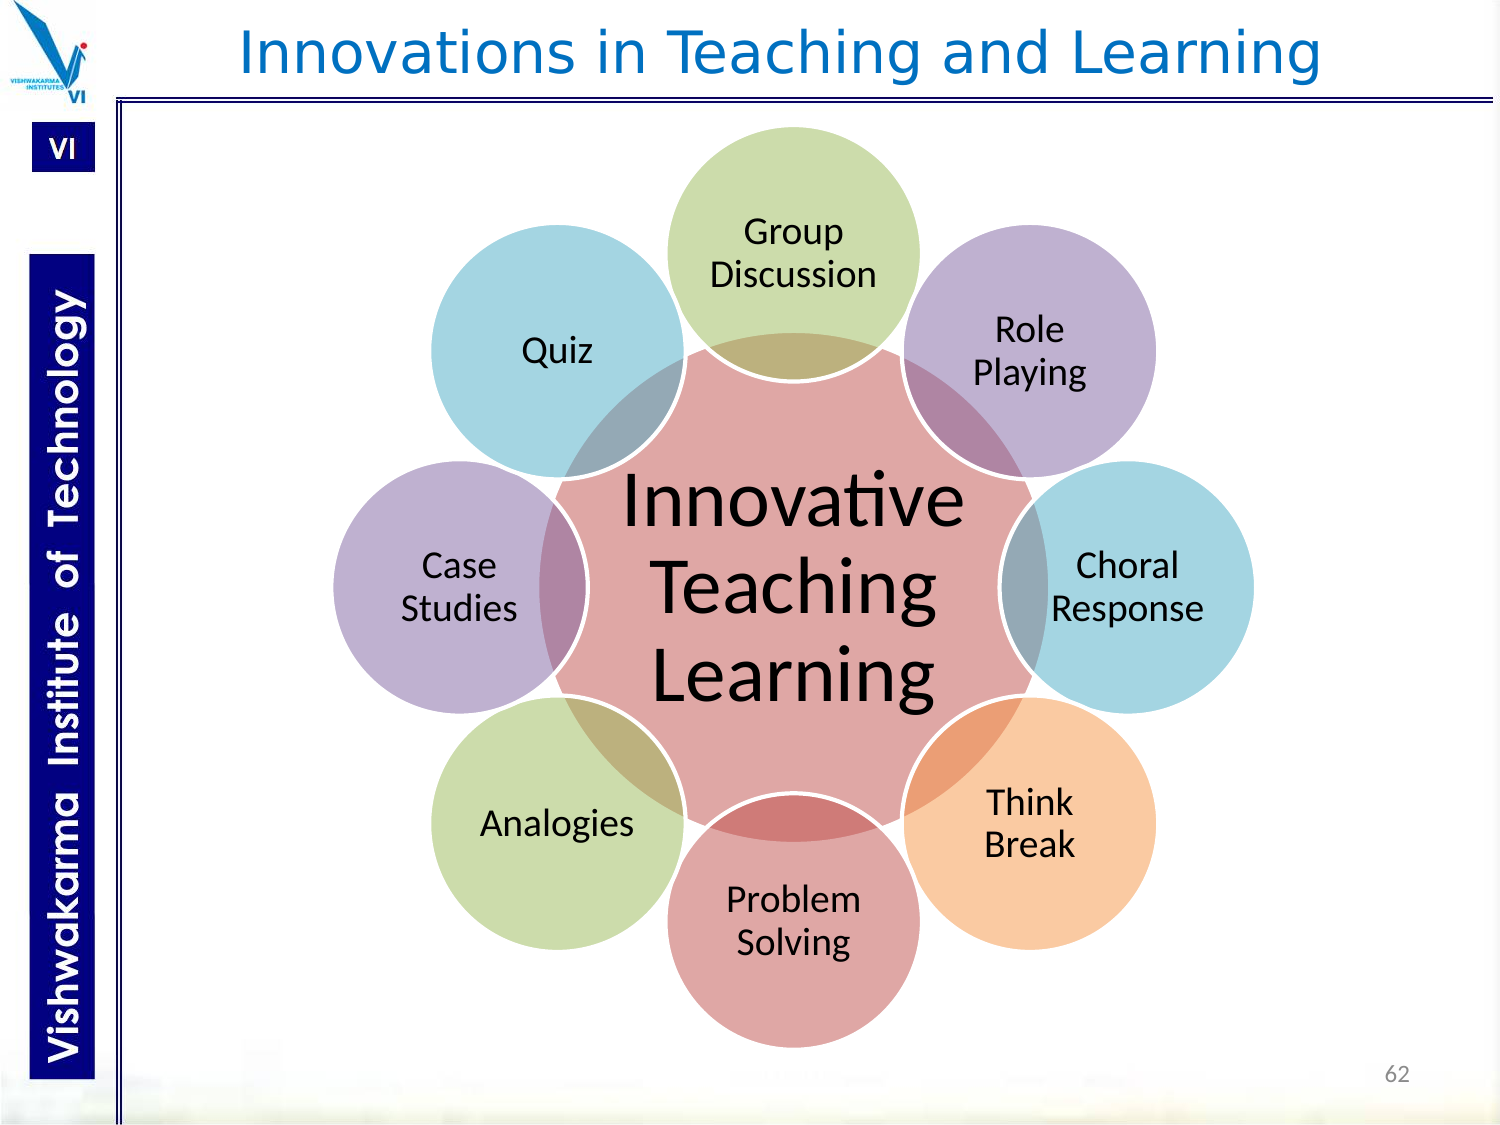

# Innovations in Teaching and Learning
Innovative Teaching Learning
Group Discussion
Role Playing
Choral Response
Think Break
Problem Solving
Analogies
Case Studies
Quiz
62